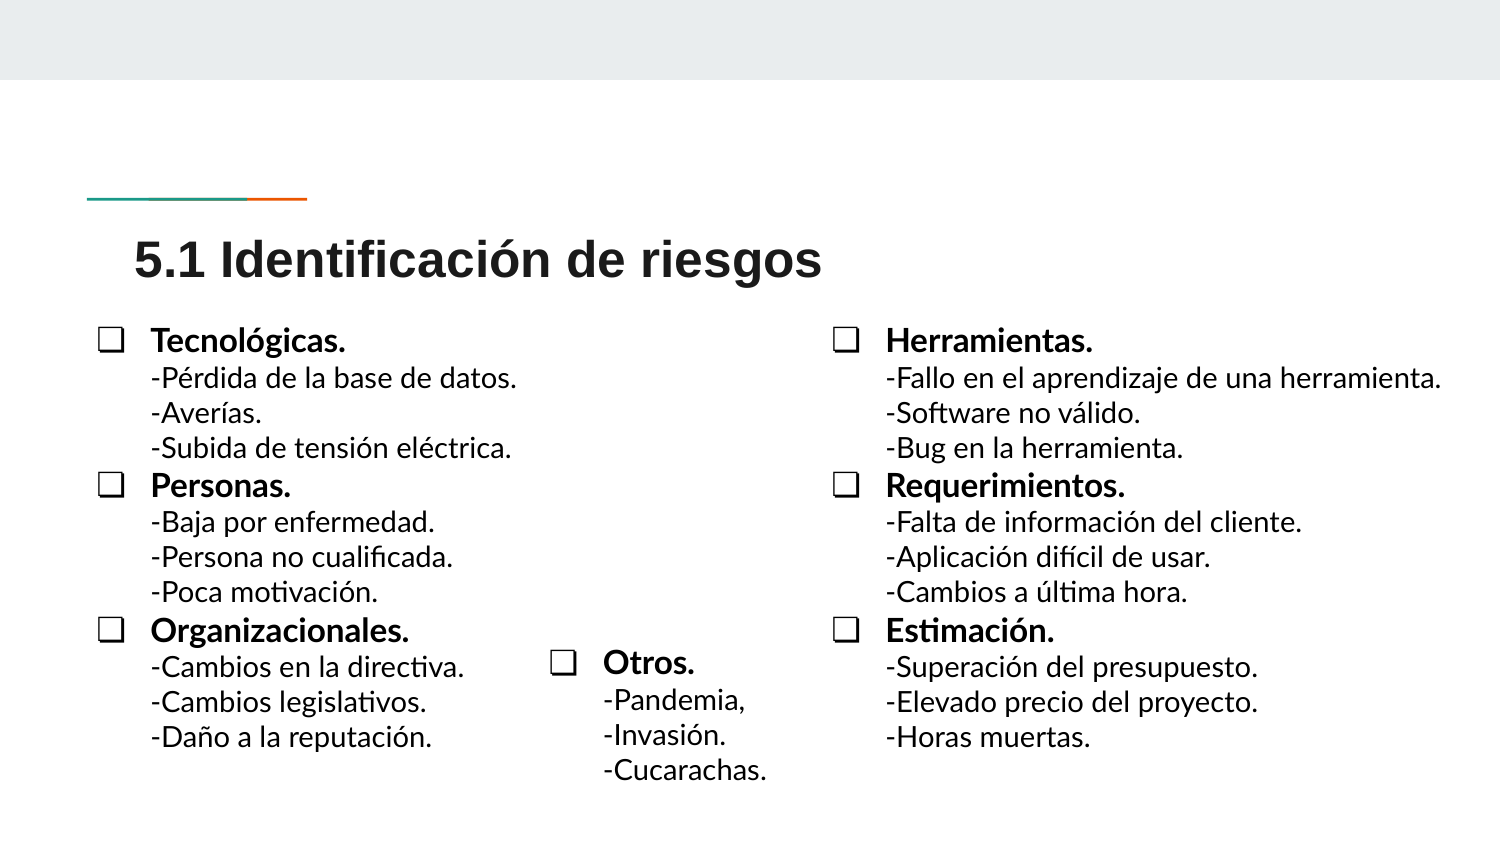

# 5.1 Identificación de riesgos
Tecnológicas.
-Pérdida de la base de datos.
-Averías.
-Subida de tensión eléctrica.
Personas.
-Baja por enfermedad.
-Persona no cualificada.
-Poca motivación.
Organizacionales.
-Cambios en la directiva.
-Cambios legislativos.
-Daño a la reputación.
Herramientas.
-Fallo en el aprendizaje de una herramienta.
-Software no válido.
-Bug en la herramienta.
Requerimientos.
-Falta de información del cliente.
-Aplicación difícil de usar.
-Cambios a última hora.
Estimación.
-Superación del presupuesto.
-Elevado precio del proyecto.
-Horas muertas.
Otros.
-Pandemia,
-Invasión.
-Cucarachas.